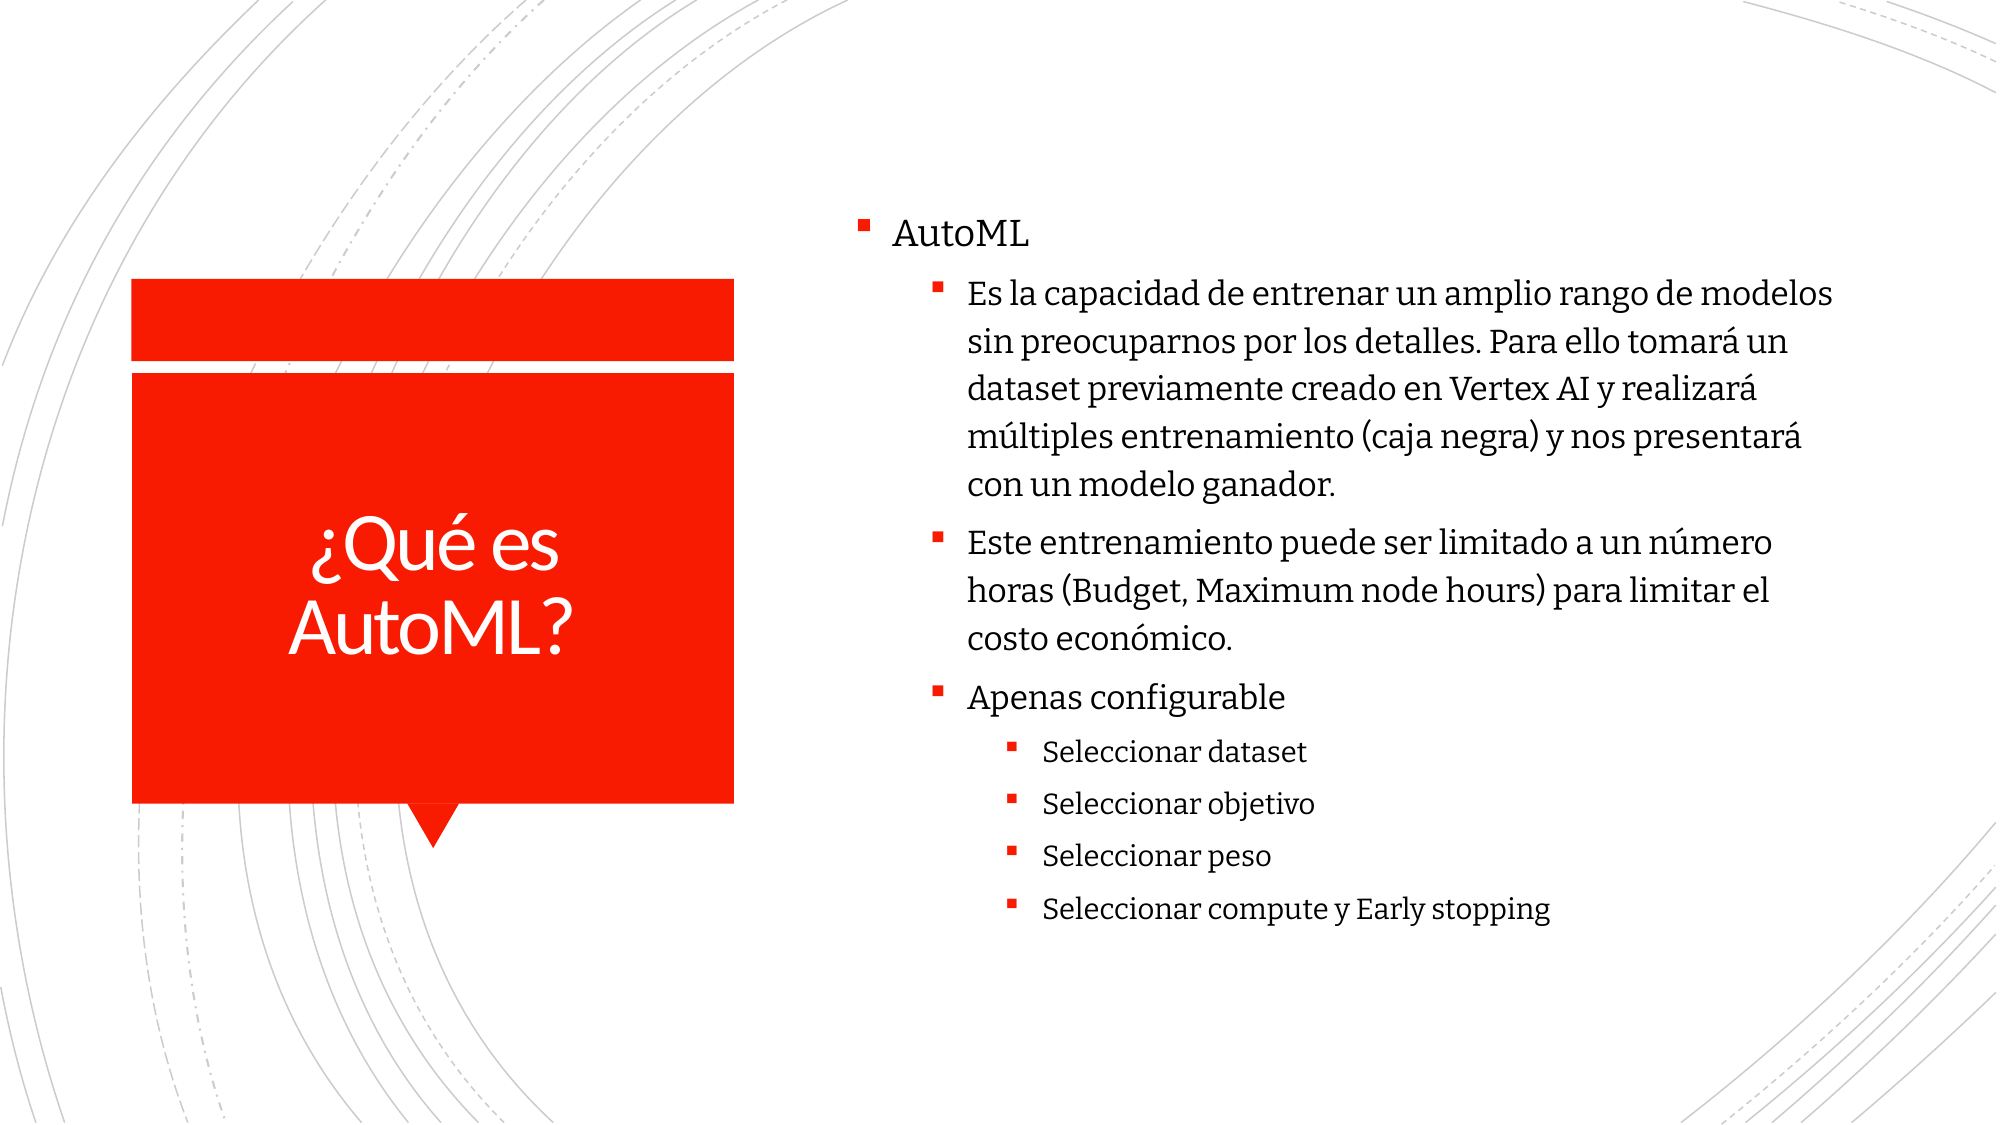

AutoML
Es la capacidad de entrenar un amplio rango de modelos sin preocuparnos por los detalles. Para ello tomará un dataset previamente creado en Vertex AI y realizará múltiples entrenamiento (caja negra) y nos presentará con un modelo ganador.
Este entrenamiento puede ser limitado a un número horas (Budget, Maximum node hours) para limitar el costo económico.
Apenas configurable
Seleccionar dataset
Seleccionar objetivo
Seleccionar peso
Seleccionar compute y Early stopping
# ¿Qué es AutoML?